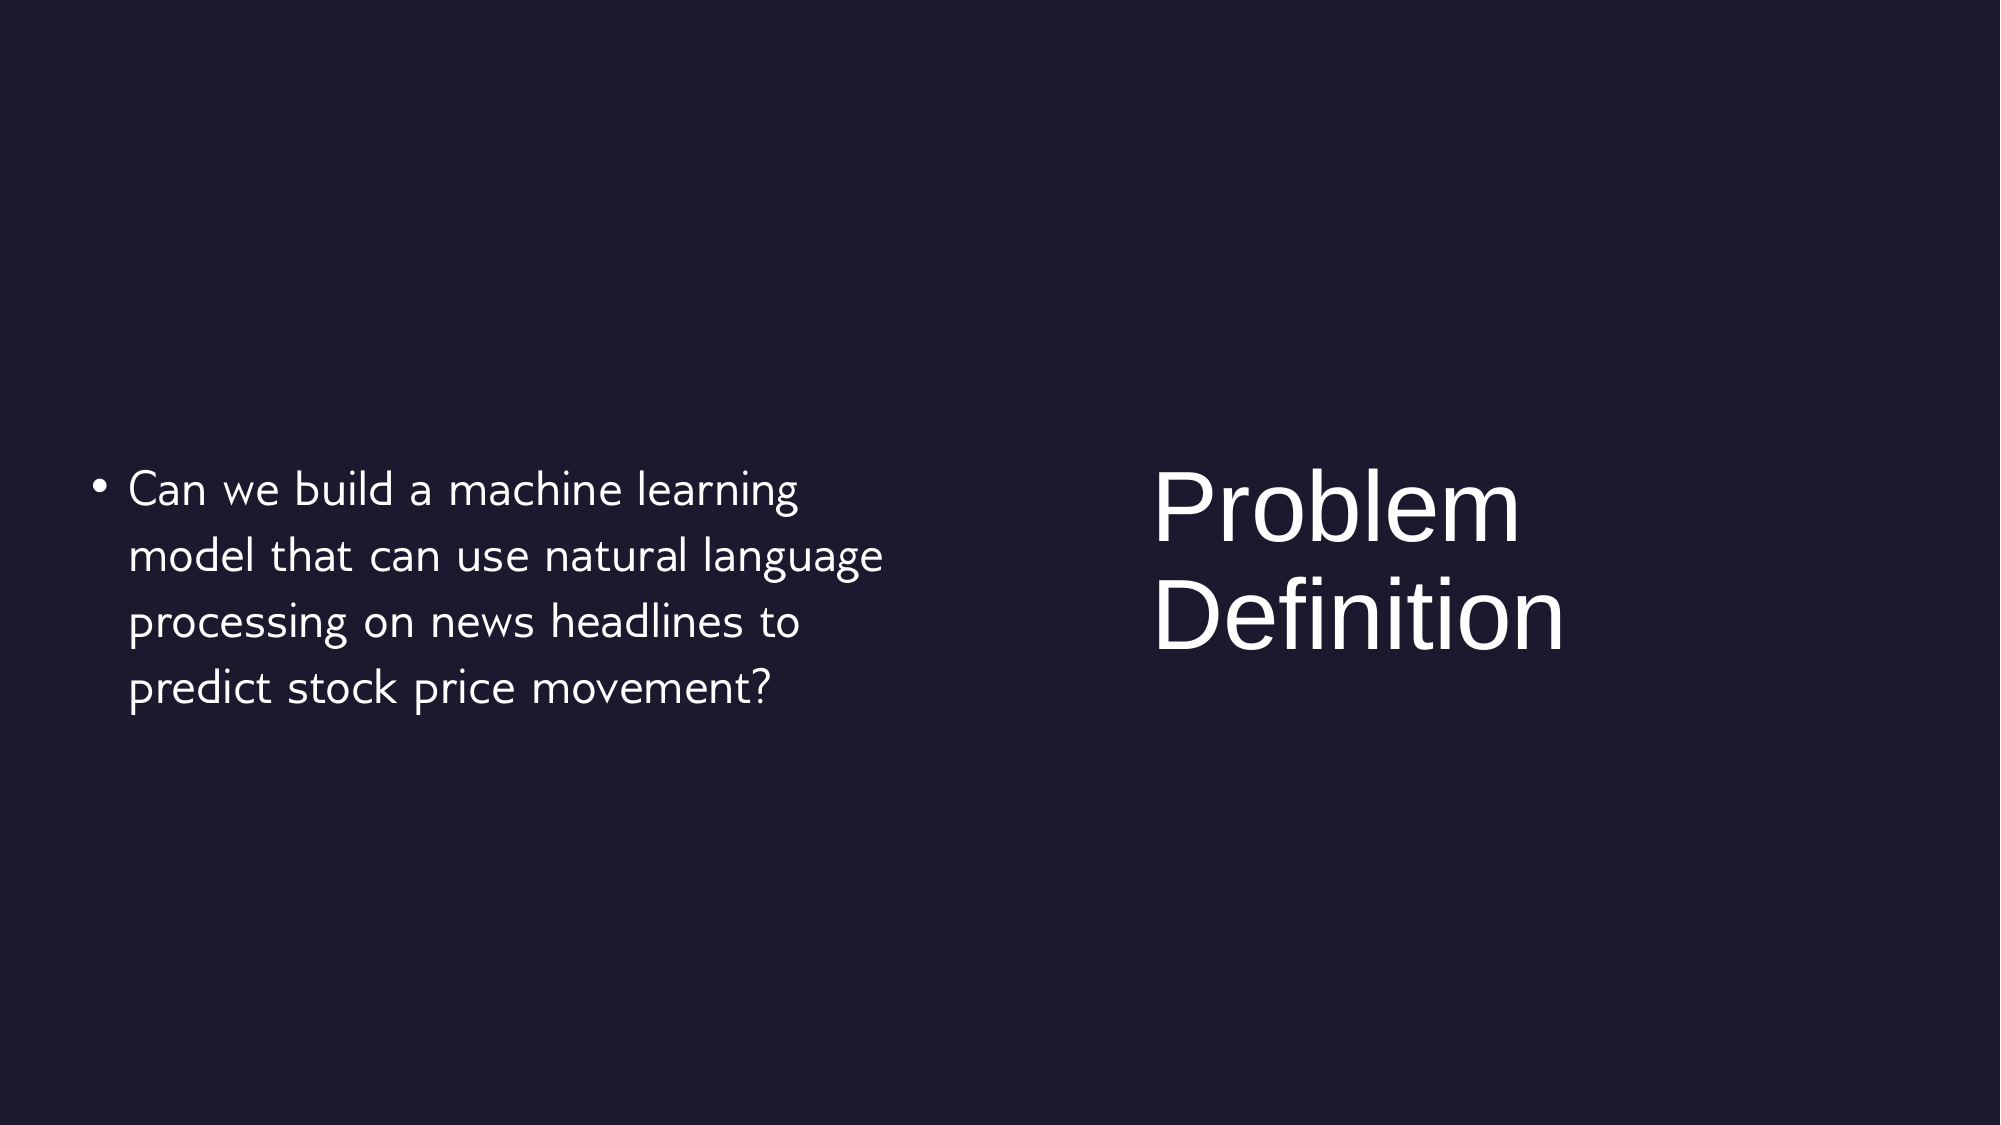

# Problem Definition
Can we build a machine learning model that can use natural language processing on news headlines to predict stock price movement?